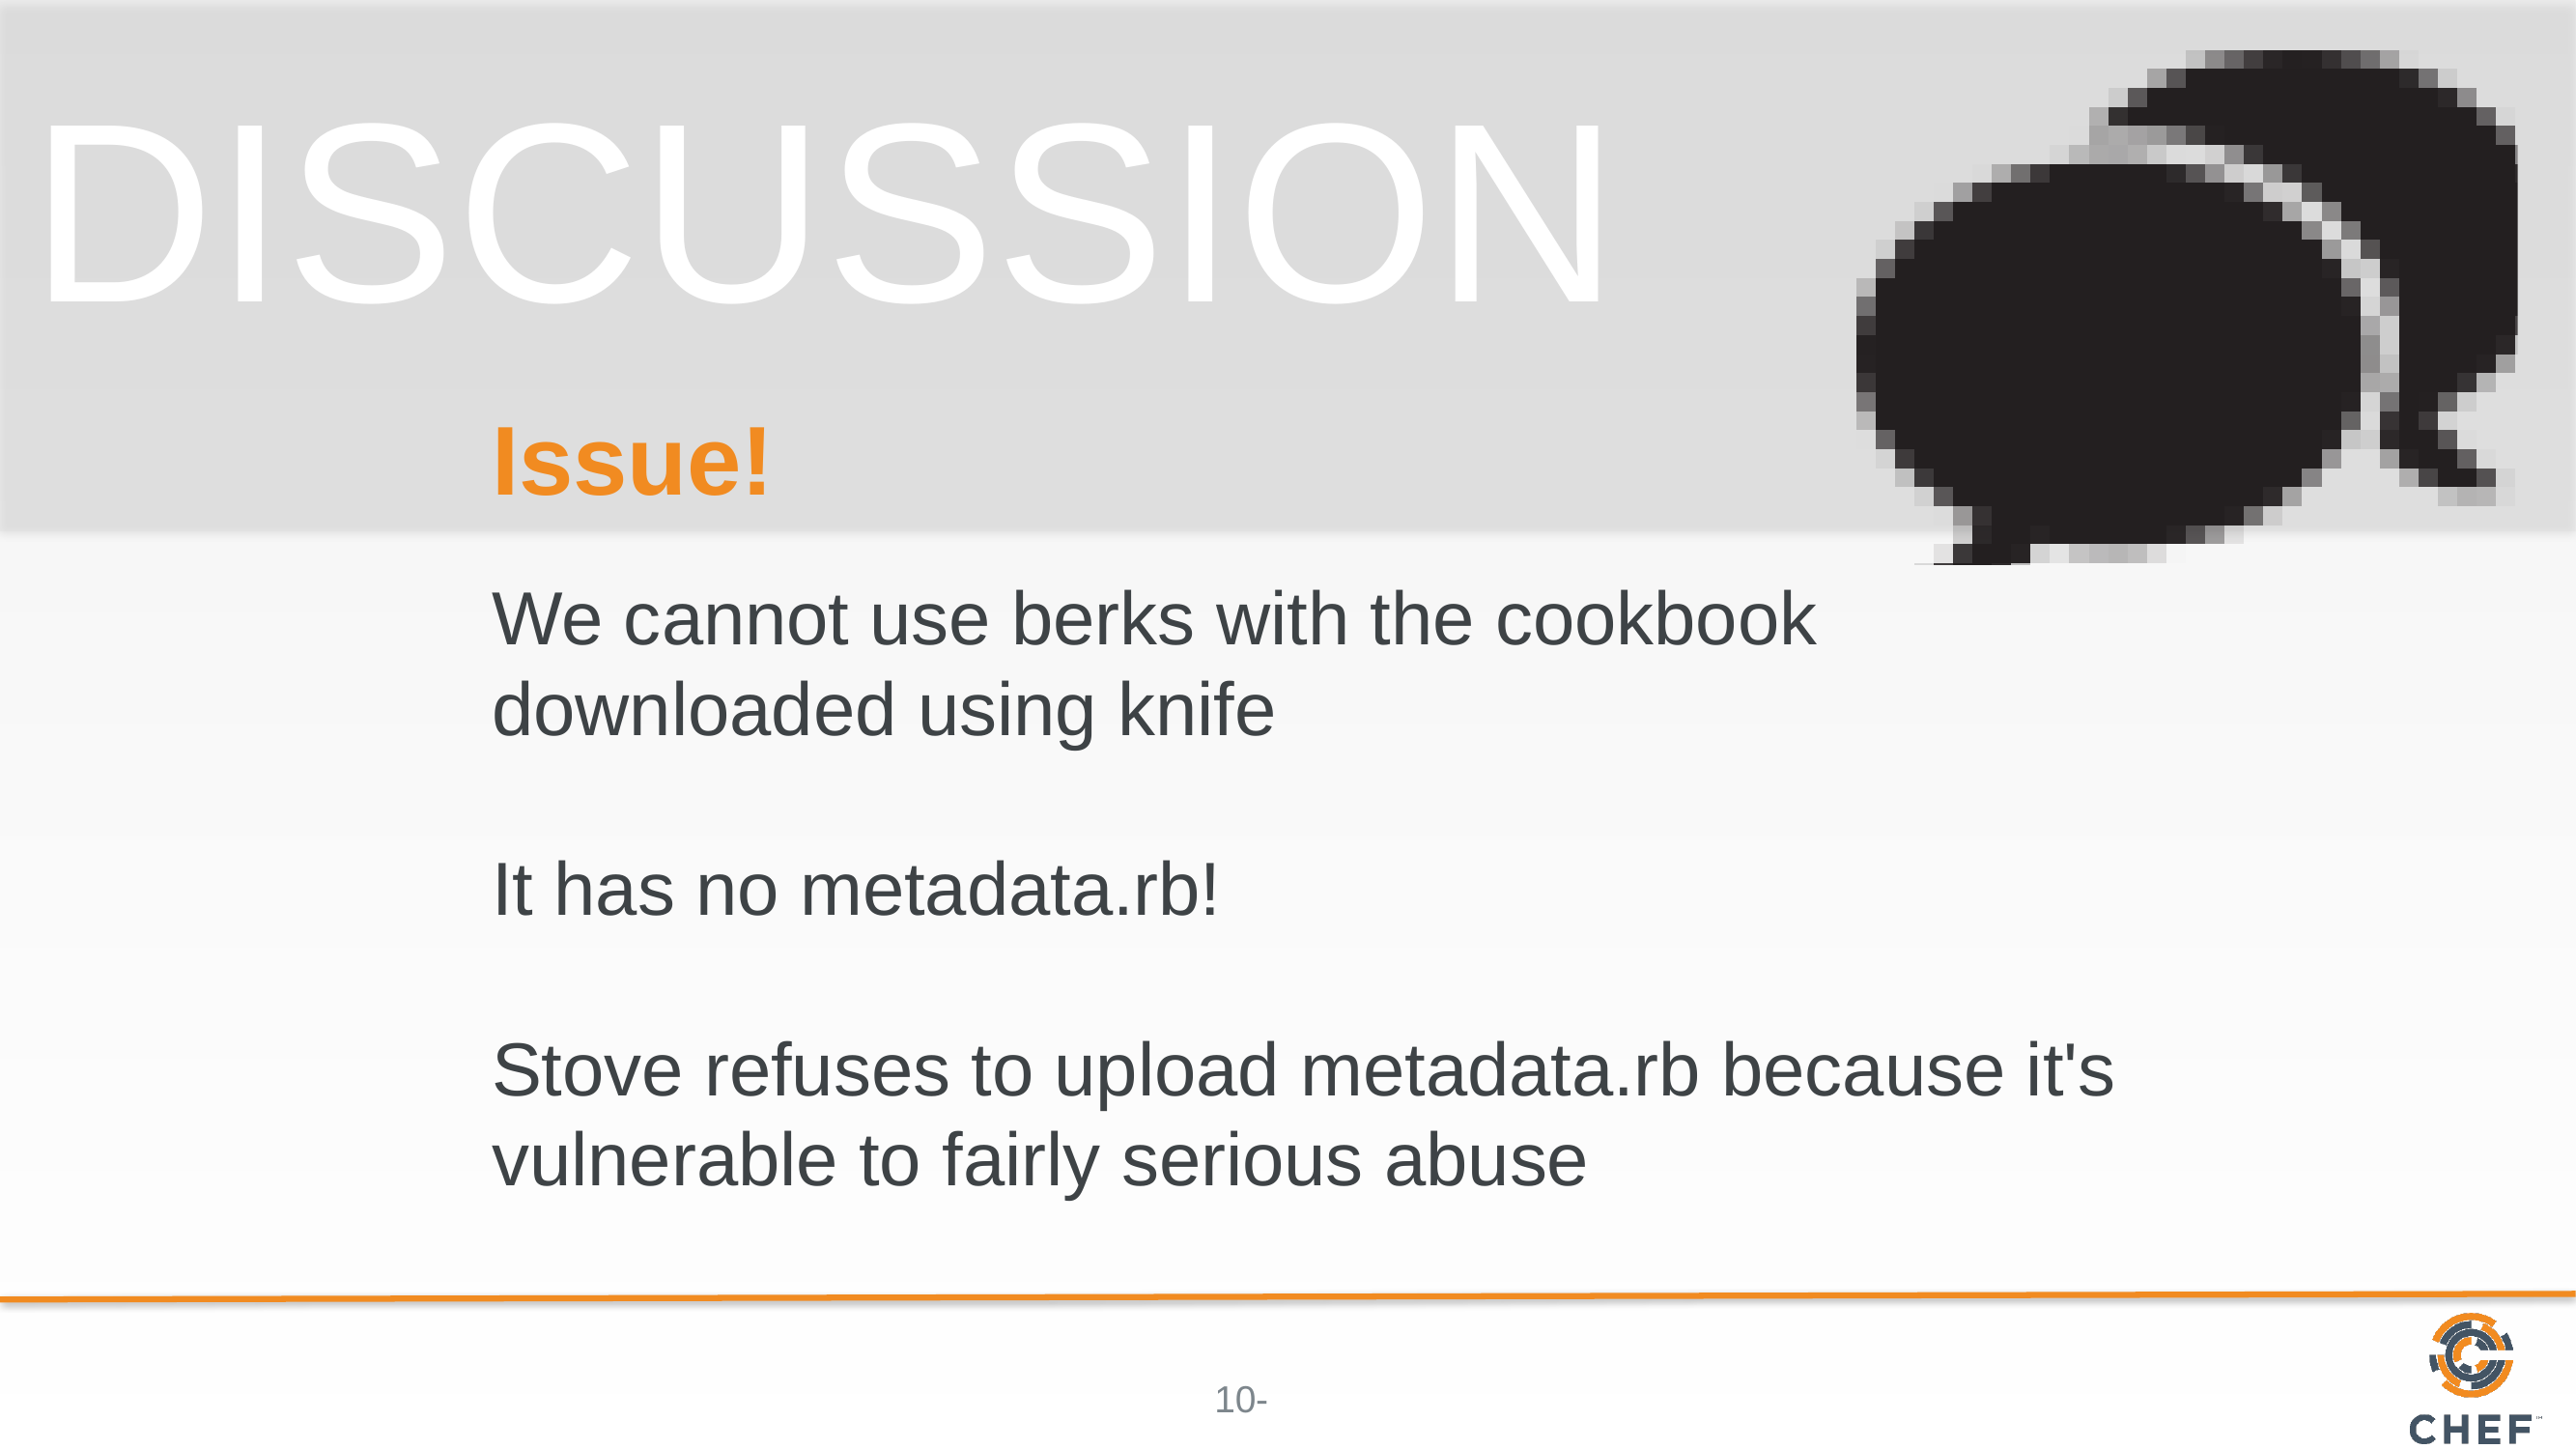

# Issue!
We cannot use berks with the cookbook downloaded using knife

It has no metadata.rb!

Stove refuses to upload metadata.rb because it's vulnerable to fairly serious abuse